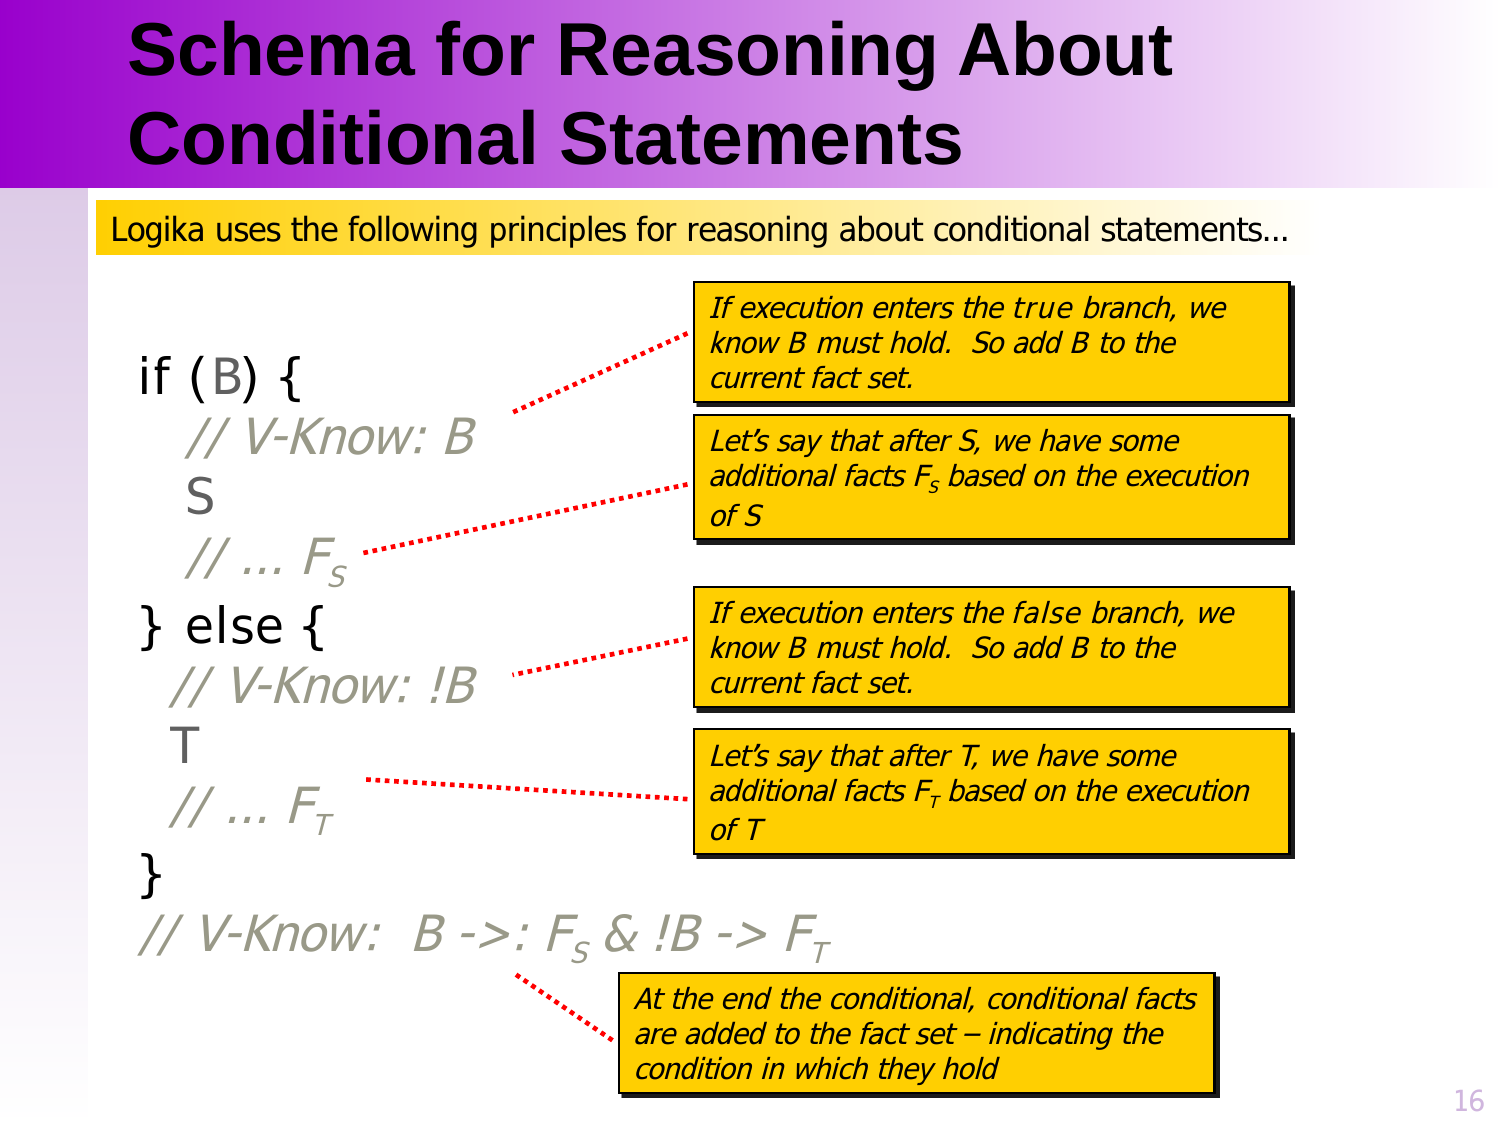

# Schema for Reasoning About Conditional Statements
Logika uses the following principles for reasoning about conditional statements…
If execution enters the true branch, we know B must hold.  So add B to the current fact set.

if (B) {
   // V-Know: B
   S
   // ... FS
} else {
  // V-Know: !B
  T
  // ... FT
}
// V-Know:  B ->: FS & !B -> FT
Let’s say that after S, we have some additional facts FS based on the execution of S

If execution enters the false branch, we know B must hold.  So add B to the current fact set.

Let’s say that after T, we have some additional facts FT based on the execution of T

At the end the conditional, conditional facts are added to the fact set – indicating the condition in which they hold
16